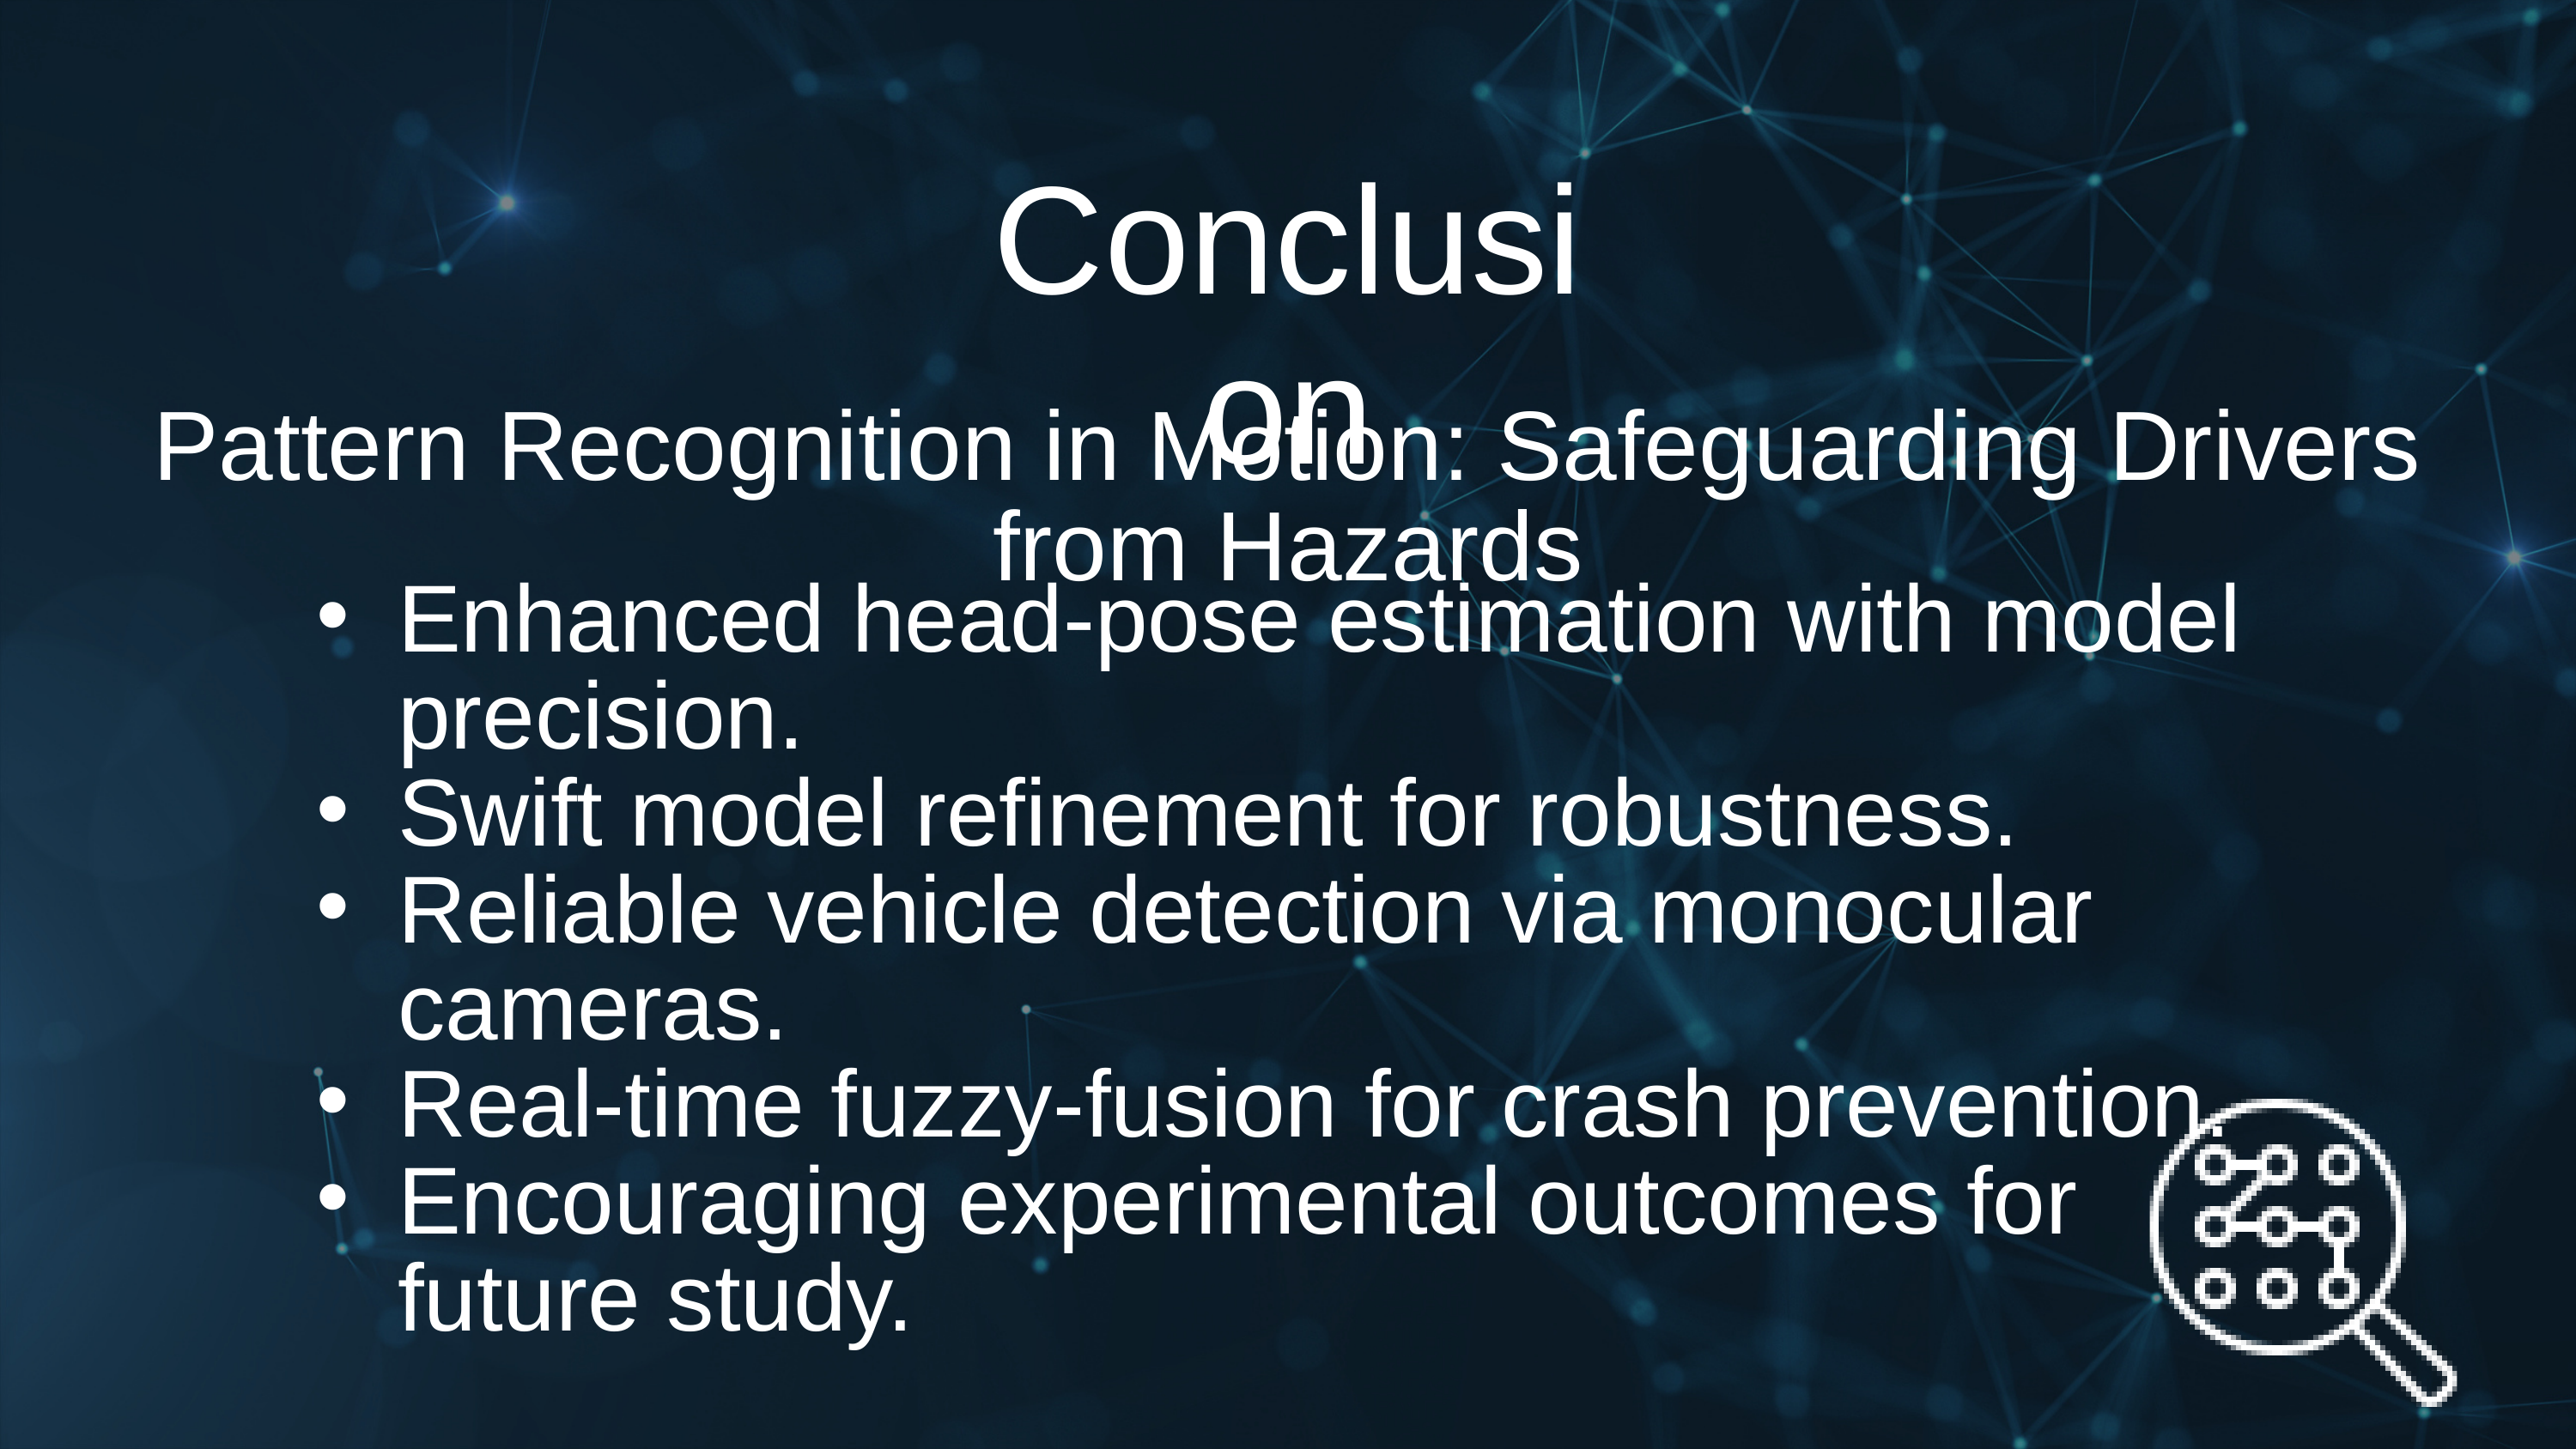

Conclusion
Pattern Recognition in Motion: Safeguarding Drivers from Hazards
Enhanced head-pose estimation with model precision.
Swift model refinement for robustness.
Reliable vehicle detection via monocular cameras.
Real-time fuzzy-fusion for crash prevention.
Encouraging experimental outcomes for future study.